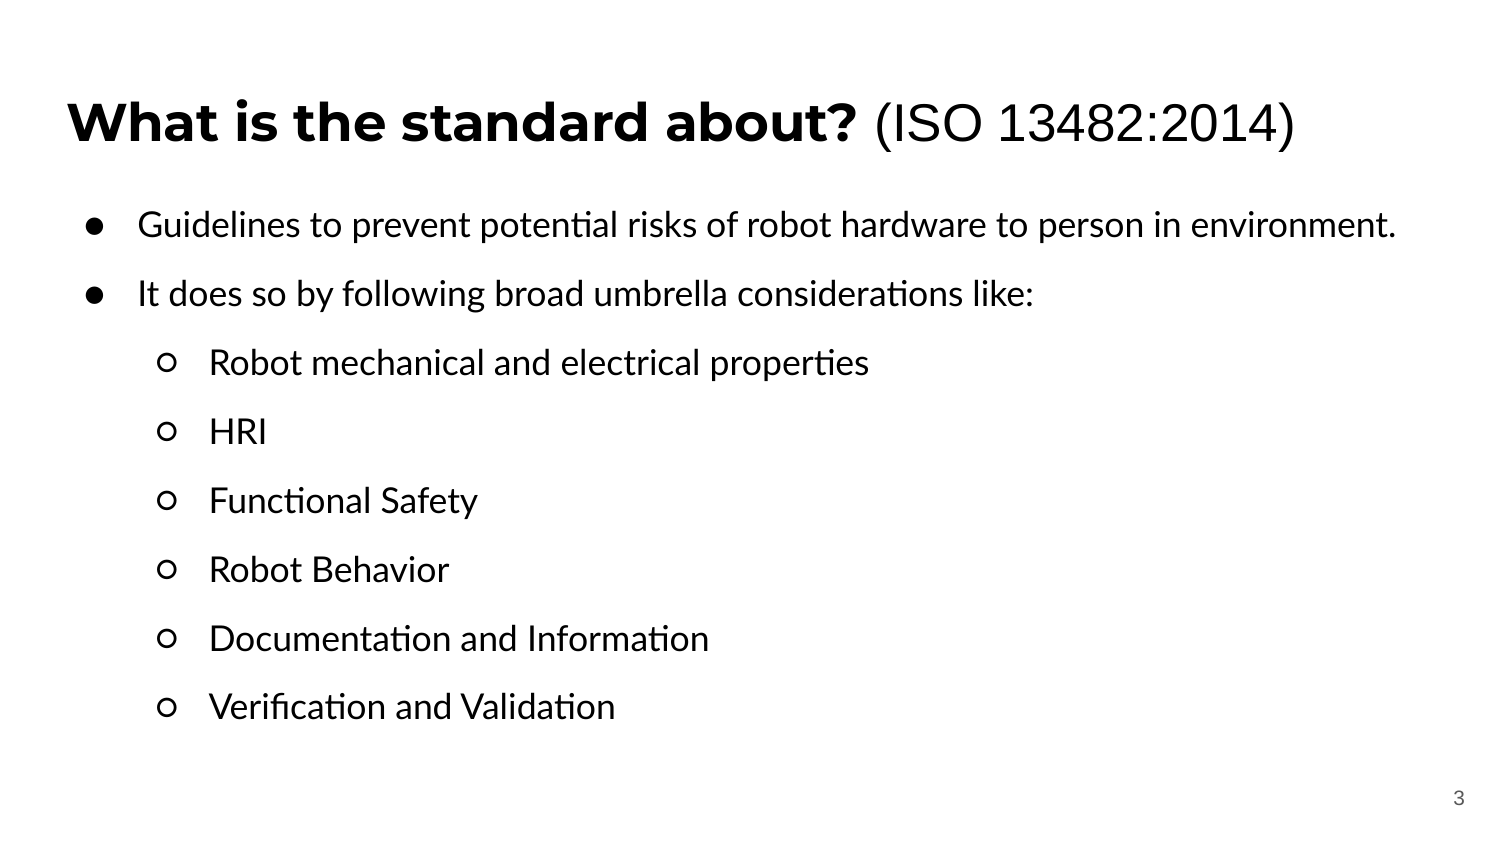

# What is the standard about? (ISO 13482:2014)
Guidelines to prevent potential risks of robot hardware to person in environment.
It does so by following broad umbrella considerations like:
Robot mechanical and electrical properties
HRI
Functional Safety
Robot Behavior
Documentation and Information
Verification and Validation
3